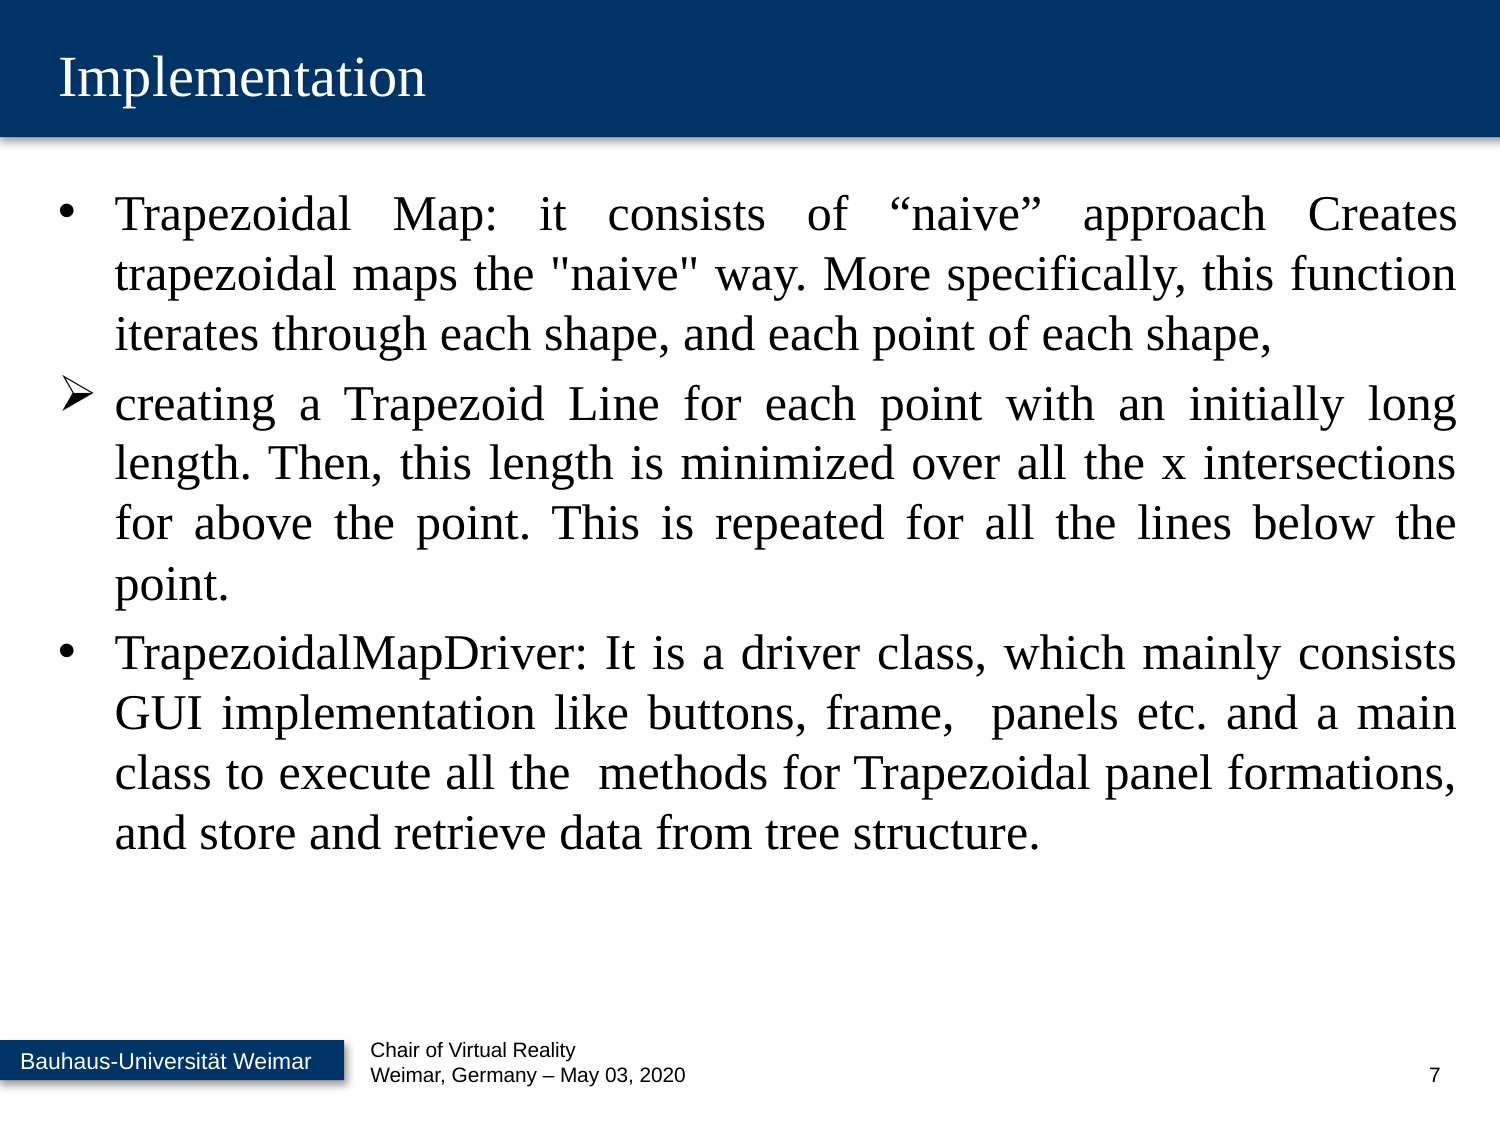

Implementation
Trapezoidal Map: it consists of “naive” approach Creates trapezoidal maps the "naive" way. More specifically, this function iterates through each shape, and each point of each shape,
creating a Trapezoid Line for each point with an initially long length. Then, this length is minimized over all the x intersections for above the point. This is repeated for all the lines below the point.
TrapezoidalMapDriver: It is a driver class, which mainly consists GUI implementation like buttons, frame,  panels etc. and a main class to execute all the  methods for Trapezoidal panel formations, and store and retrieve data from tree structure.